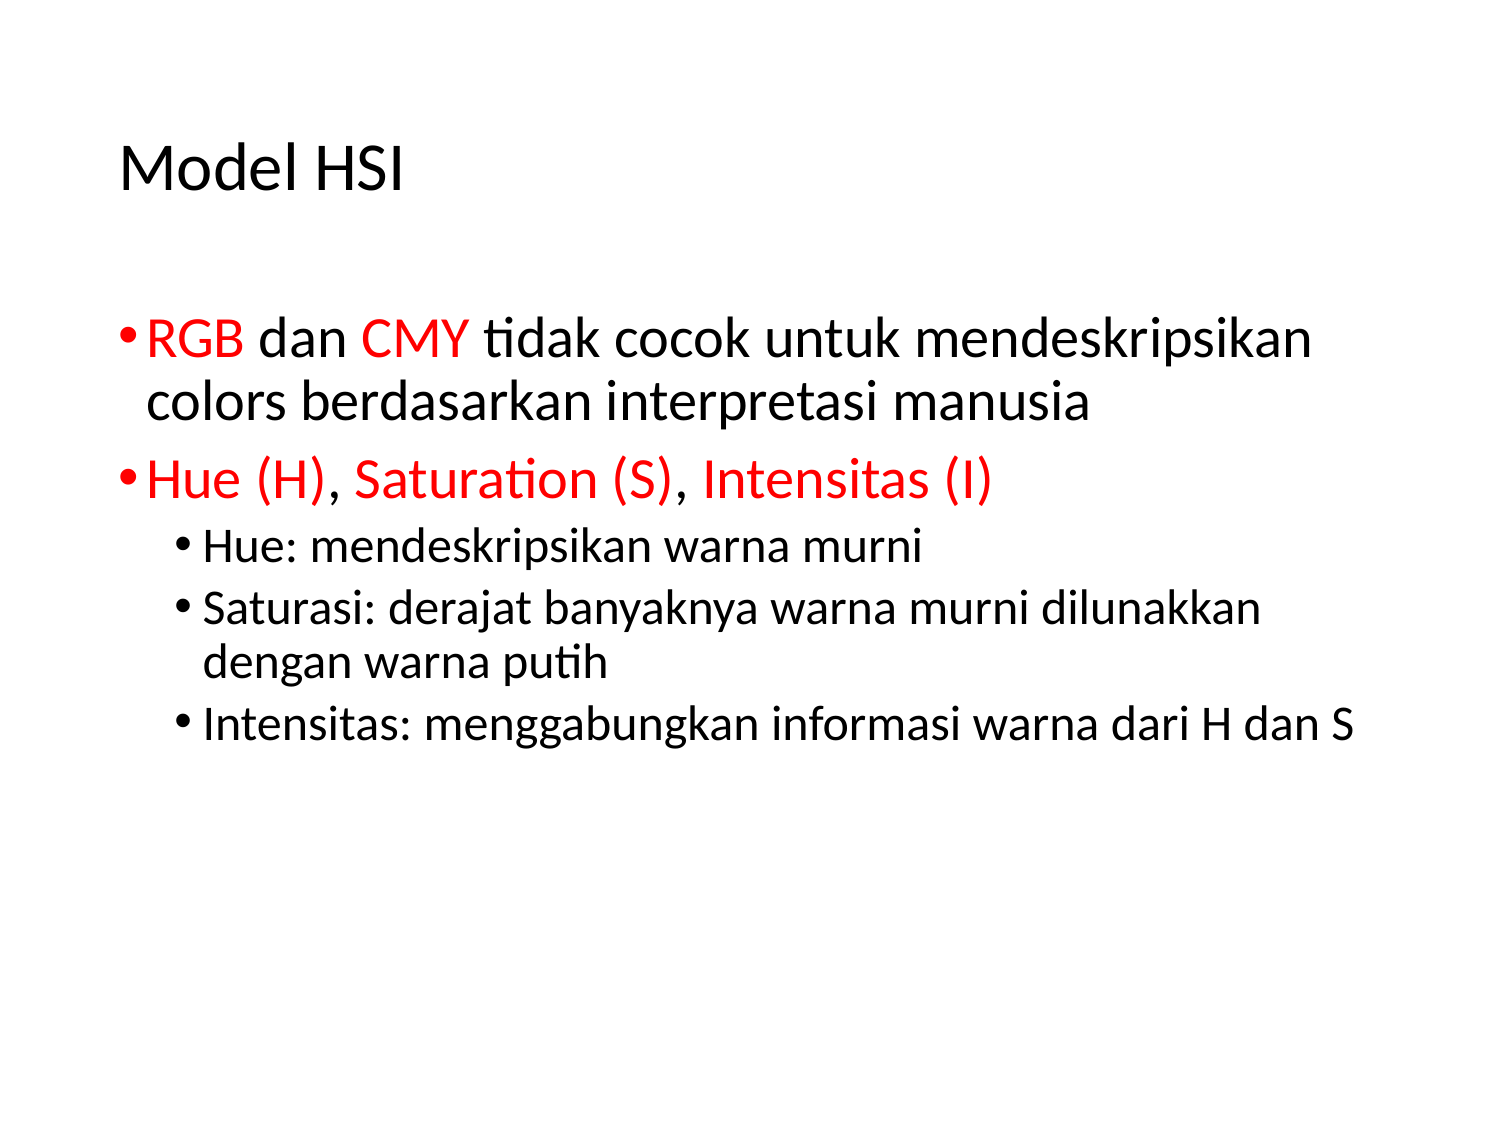

# Model HSI
RGB dan CMY tidak cocok untuk mendeskripsikan colors berdasarkan interpretasi manusia
Hue (H), Saturation (S), Intensitas (I)
Hue: mendeskripsikan warna murni
Saturasi: derajat banyaknya warna murni dilunakkan dengan warna putih
Intensitas: menggabungkan informasi warna dari H dan S